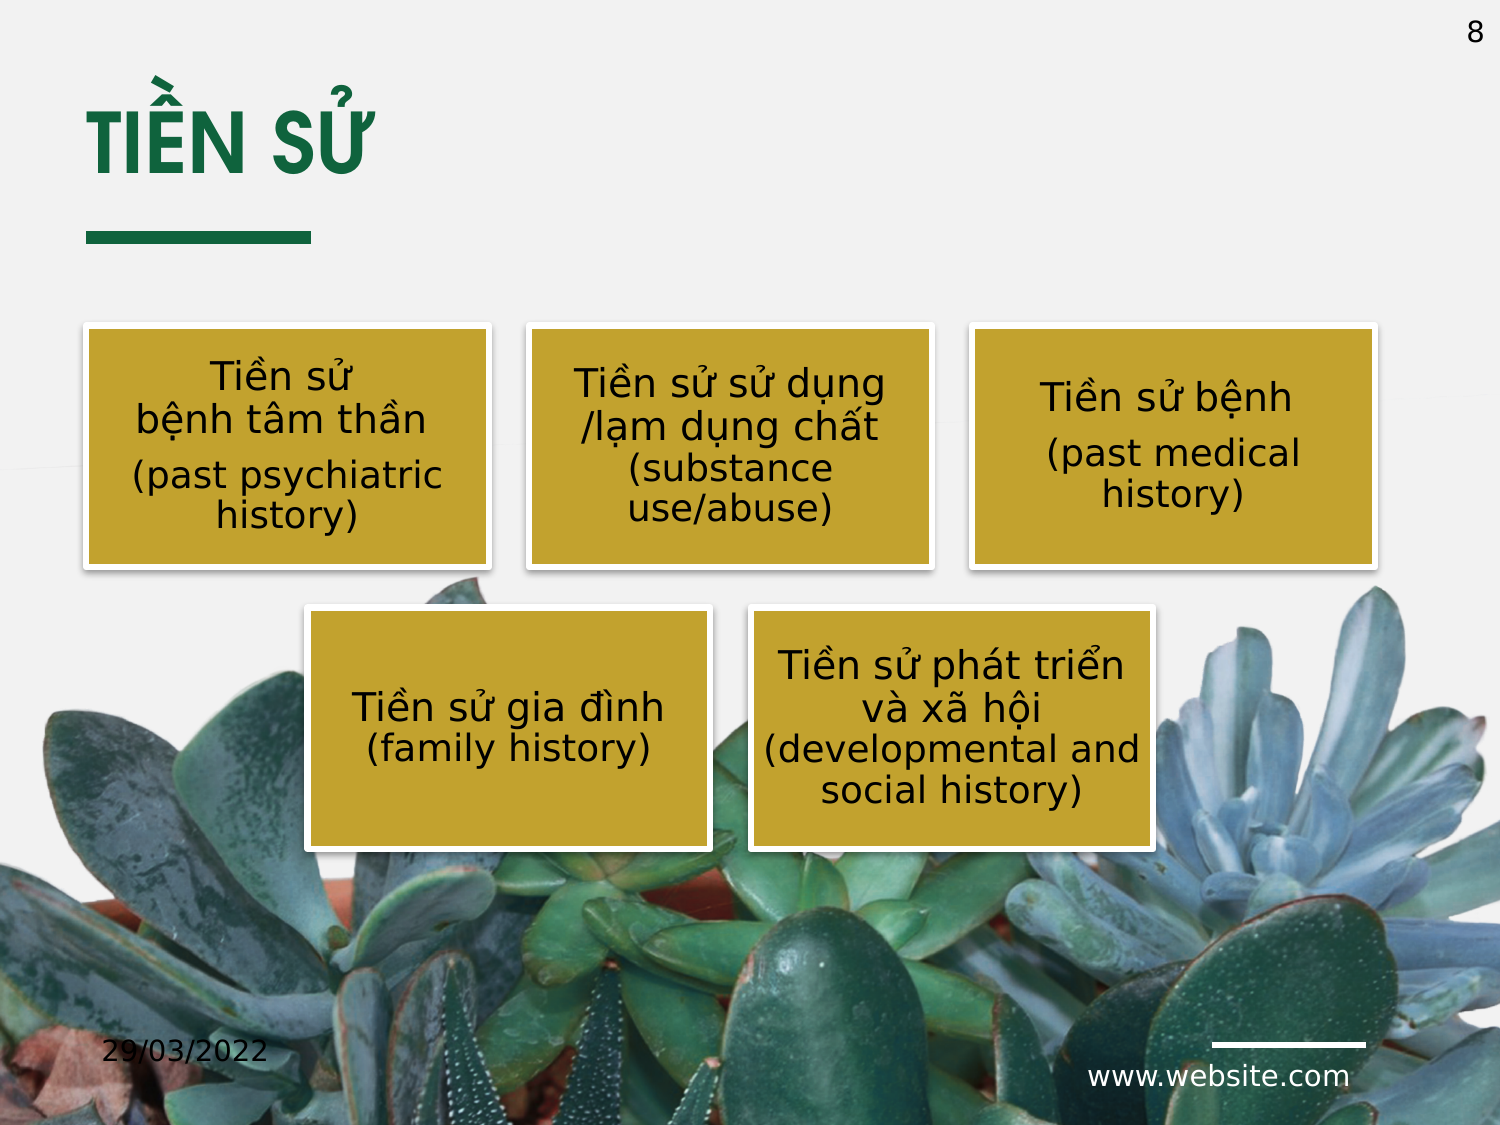

8
# TIỀN SỬ
Tiền sử
bệnh tâm thần
(past psychiatric history)
Tiền sử sử dụng /lạm dụng chất (substance use/abuse)
Tiền sử bệnh
(past medical history)
Tiền sử gia đình (family history)
Tiền sử phát triển và xã hội (developmental and social history)
29/03/2022